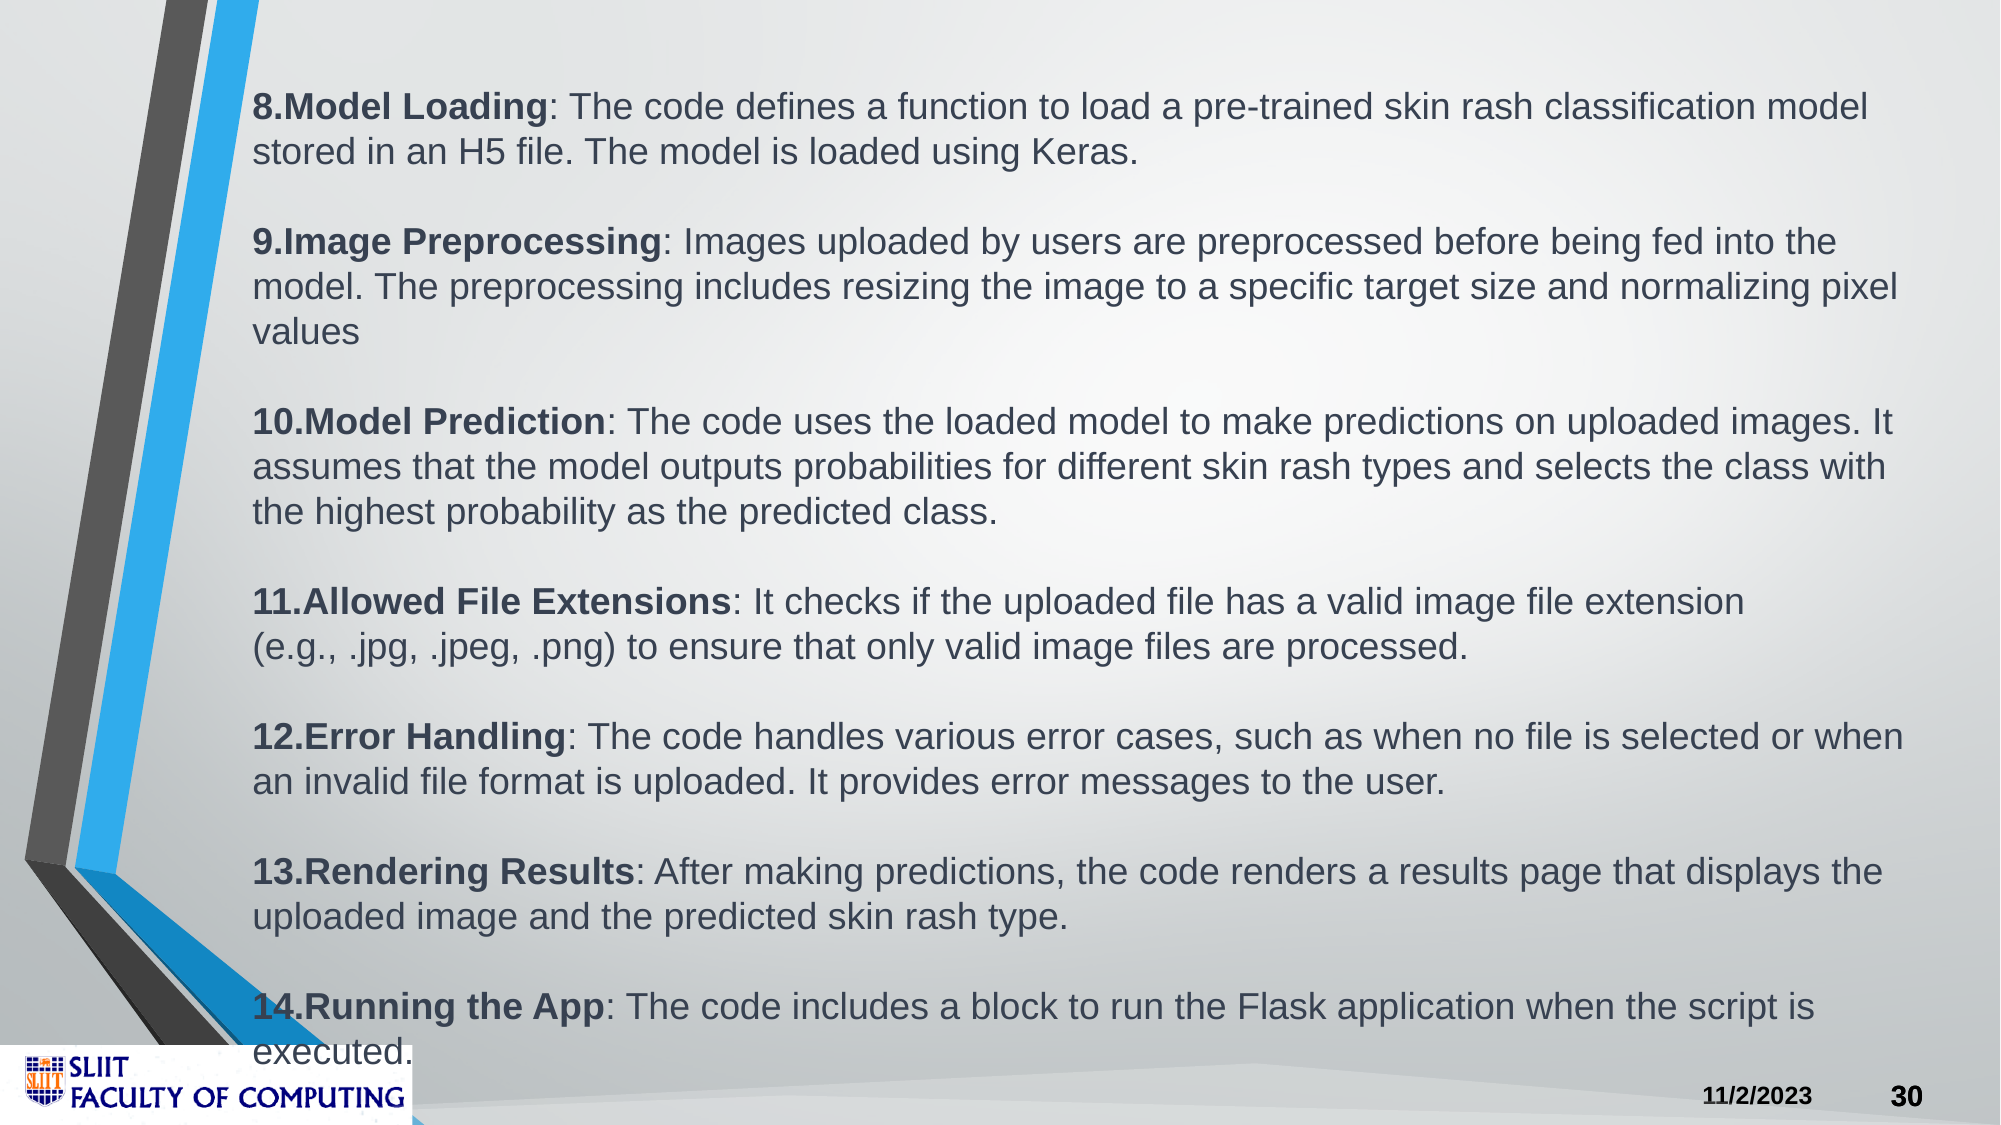

Model Loading: The code defines a function to load a pre-trained skin rash classification model stored in an H5 file. The model is loaded using Keras.

Image Preprocessing: Images uploaded by users are preprocessed before being fed into the model. The preprocessing includes resizing the image to a specific target size and normalizing pixel values

Model Prediction: The code uses the loaded model to make predictions on uploaded images. It assumes that the model outputs probabilities for different skin rash types and selects the class with the highest probability as the predicted class.

Allowed File Extensions: It checks if the uploaded file has a valid image file extension (e.g., .jpg, .jpeg, .png) to ensure that only valid image files are processed.

Error Handling: The code handles various error cases, such as when no file is selected or when an invalid file format is uploaded. It provides error messages to the user.

Rendering Results: After making predictions, the code renders a results page that displays the uploaded image and the predicted skin rash type.

Running the App: The code includes a block to run the Flask application when the script is executed.